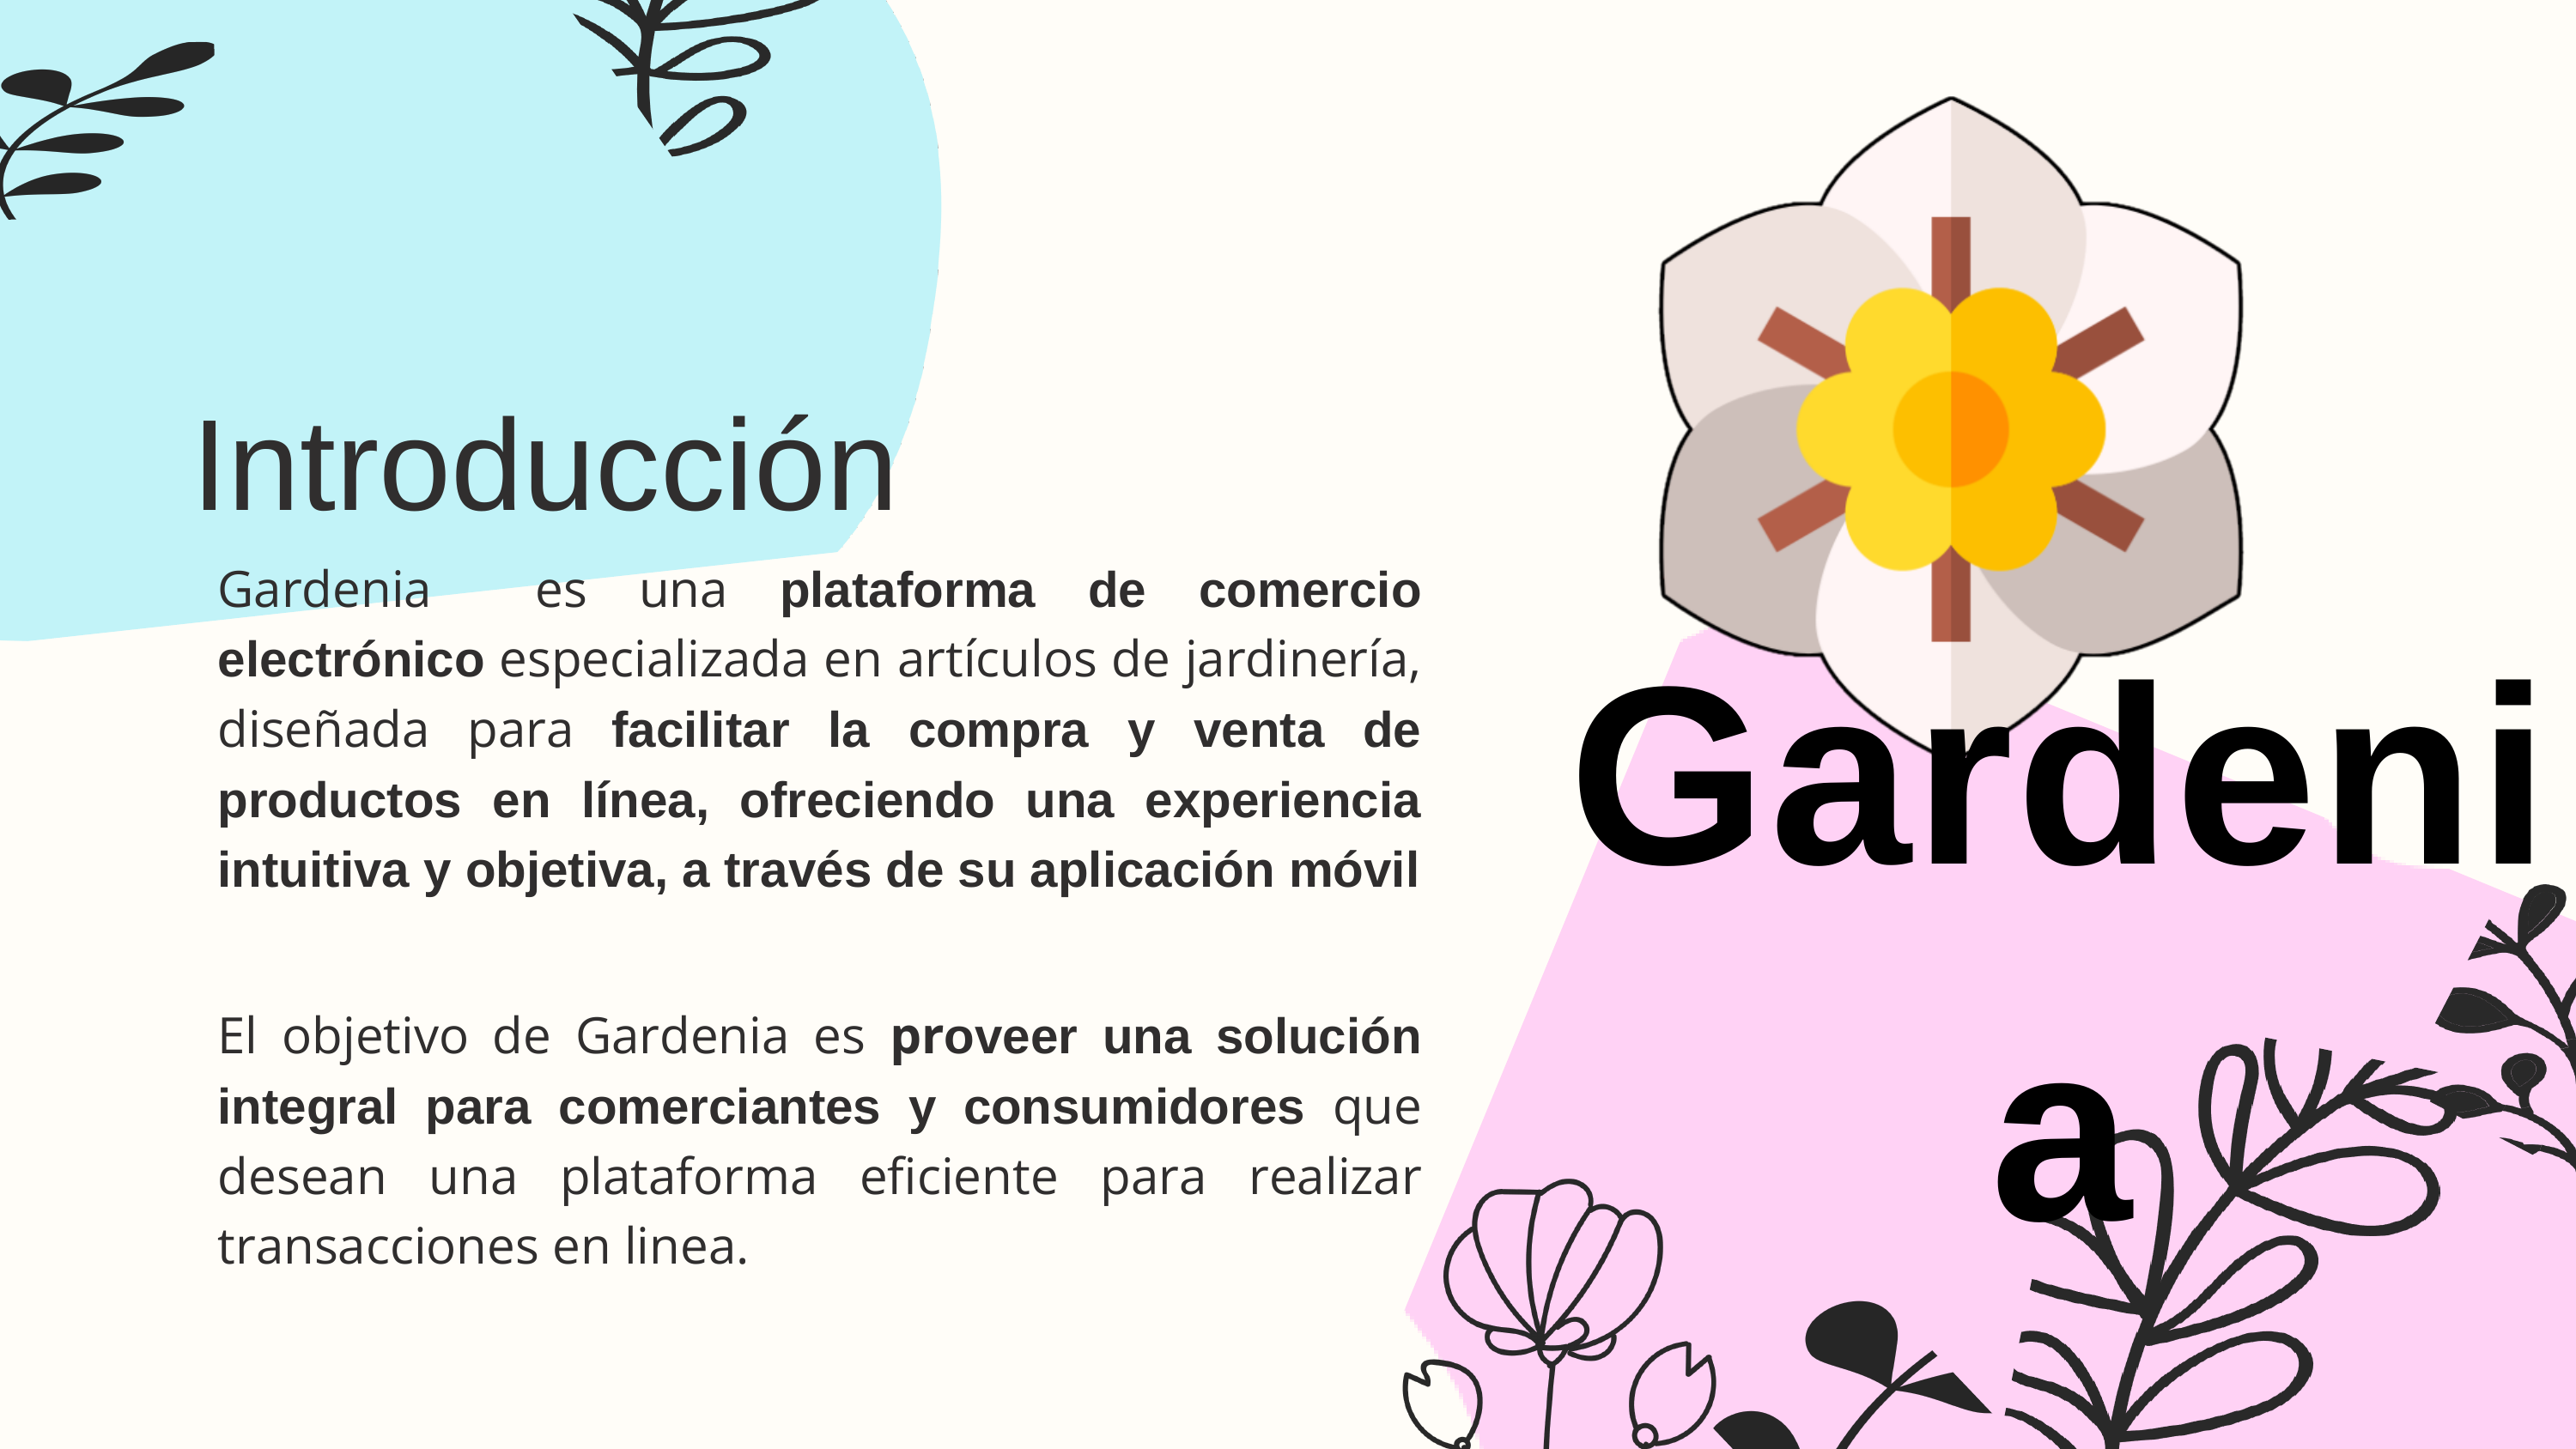

Introducción
Gardenia  es una plataforma de comercio electrónico especializada en artículos de jardinería, diseñada para facilitar la compra y venta de productos en línea, ofreciendo una experiencia intuitiva y objetiva, a través de su aplicación móvil
Gardenia

El objetivo de Gardenia es proveer una solución integral para comerciantes y consumidores que desean una plataforma eficiente para realizar transacciones en linea.